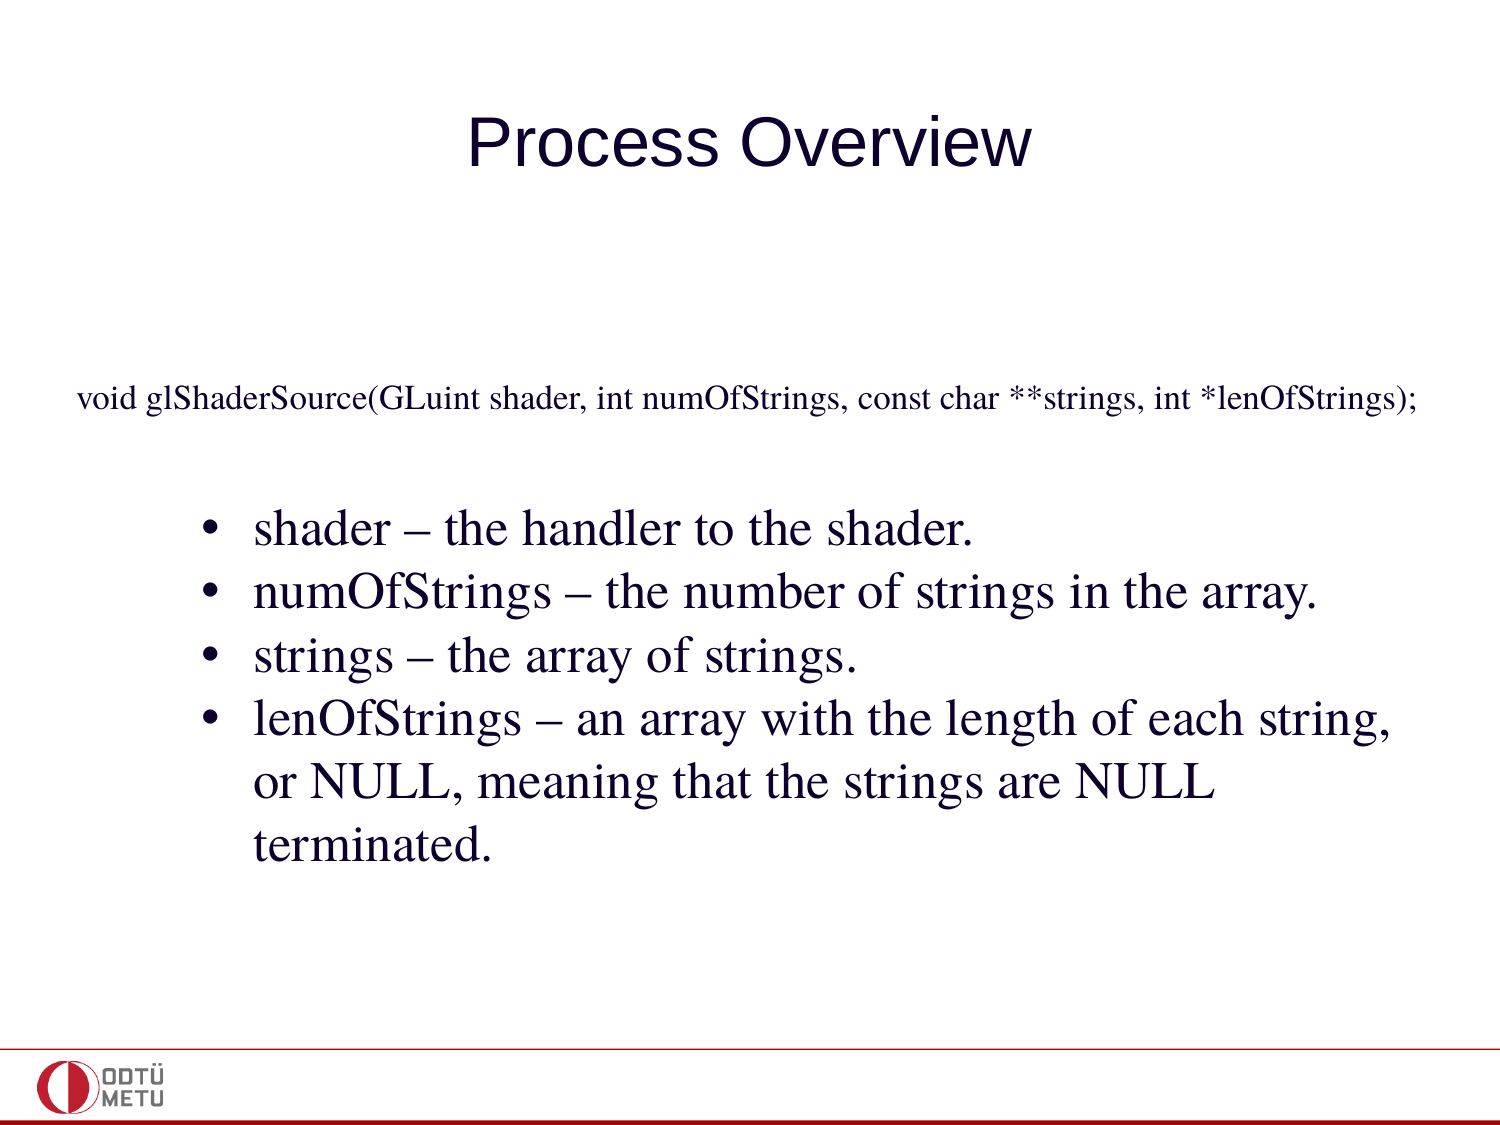

# Process Overview
void glShaderSource(GLuint shader, int numOfStrings, const char **strings, int *lenOfStrings);

shader – the handler to the shader.
numOfStrings – the number of strings in the array.
strings – the array of strings.
lenOfStrings – an array with the length of each string, or NULL, meaning that the strings are NULL terminated.